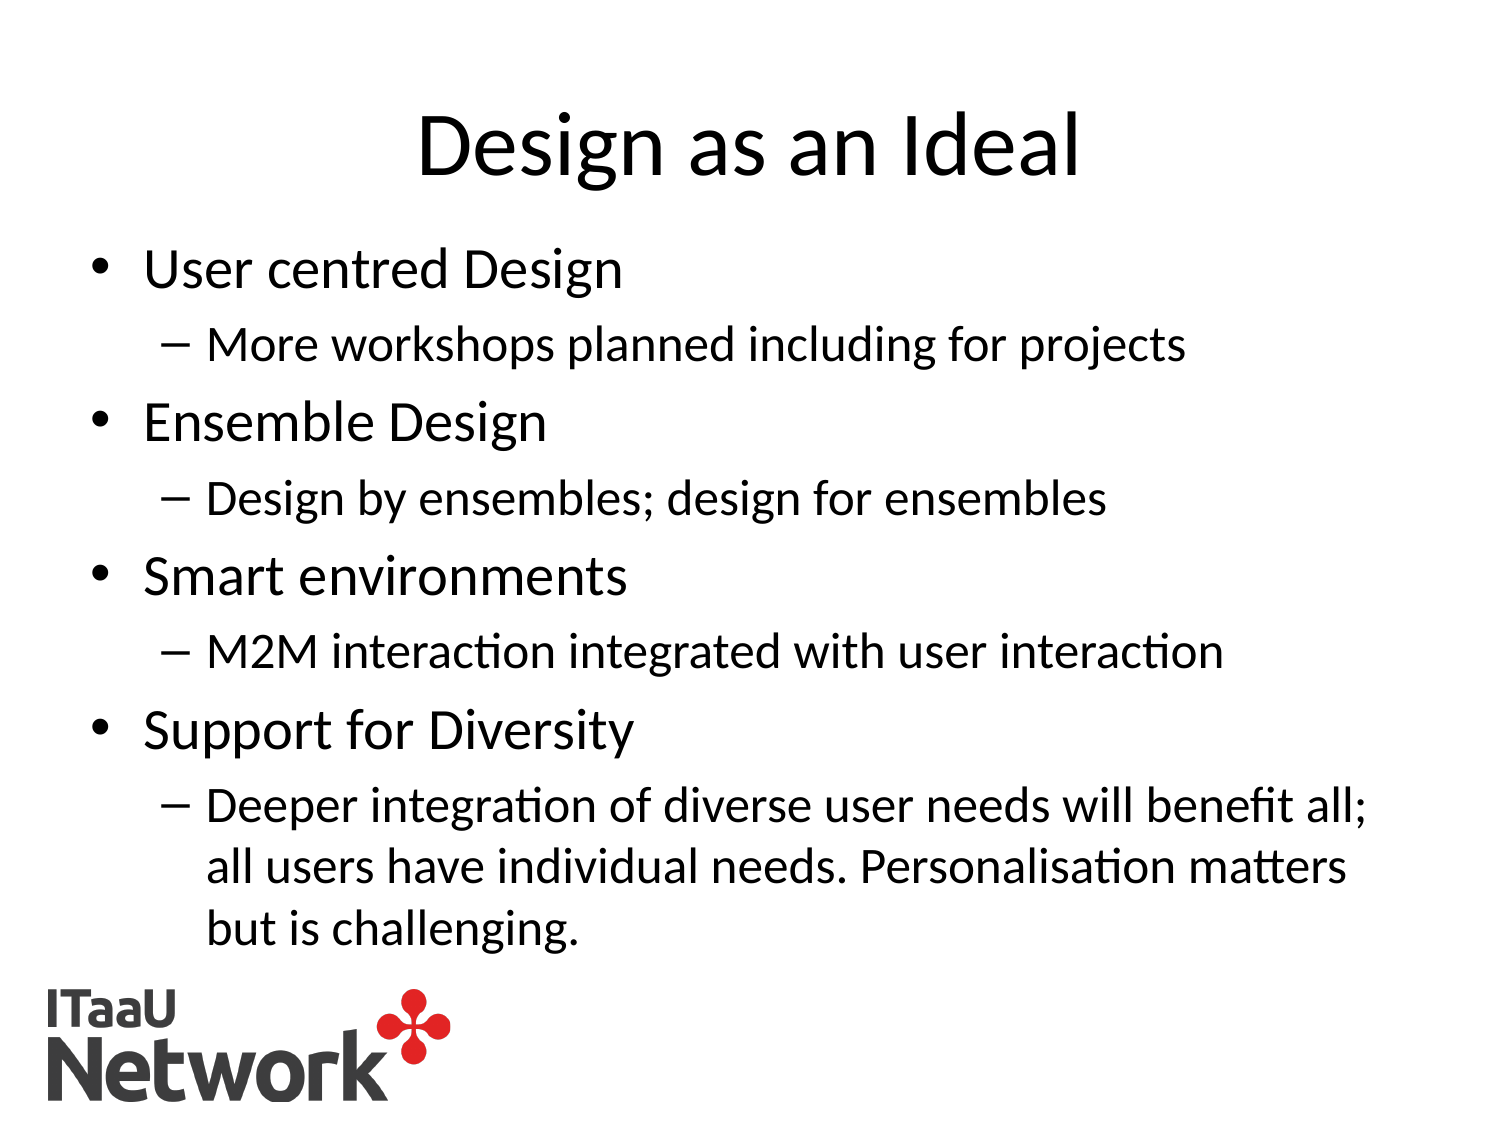

# Design as an Ideal
User centred Design
More workshops planned including for projects
Ensemble Design
Design by ensembles; design for ensembles
Smart environments
M2M interaction integrated with user interaction
Support for Diversity
Deeper integration of diverse user needs will benefit all; all users have individual needs. Personalisation matters but is challenging.